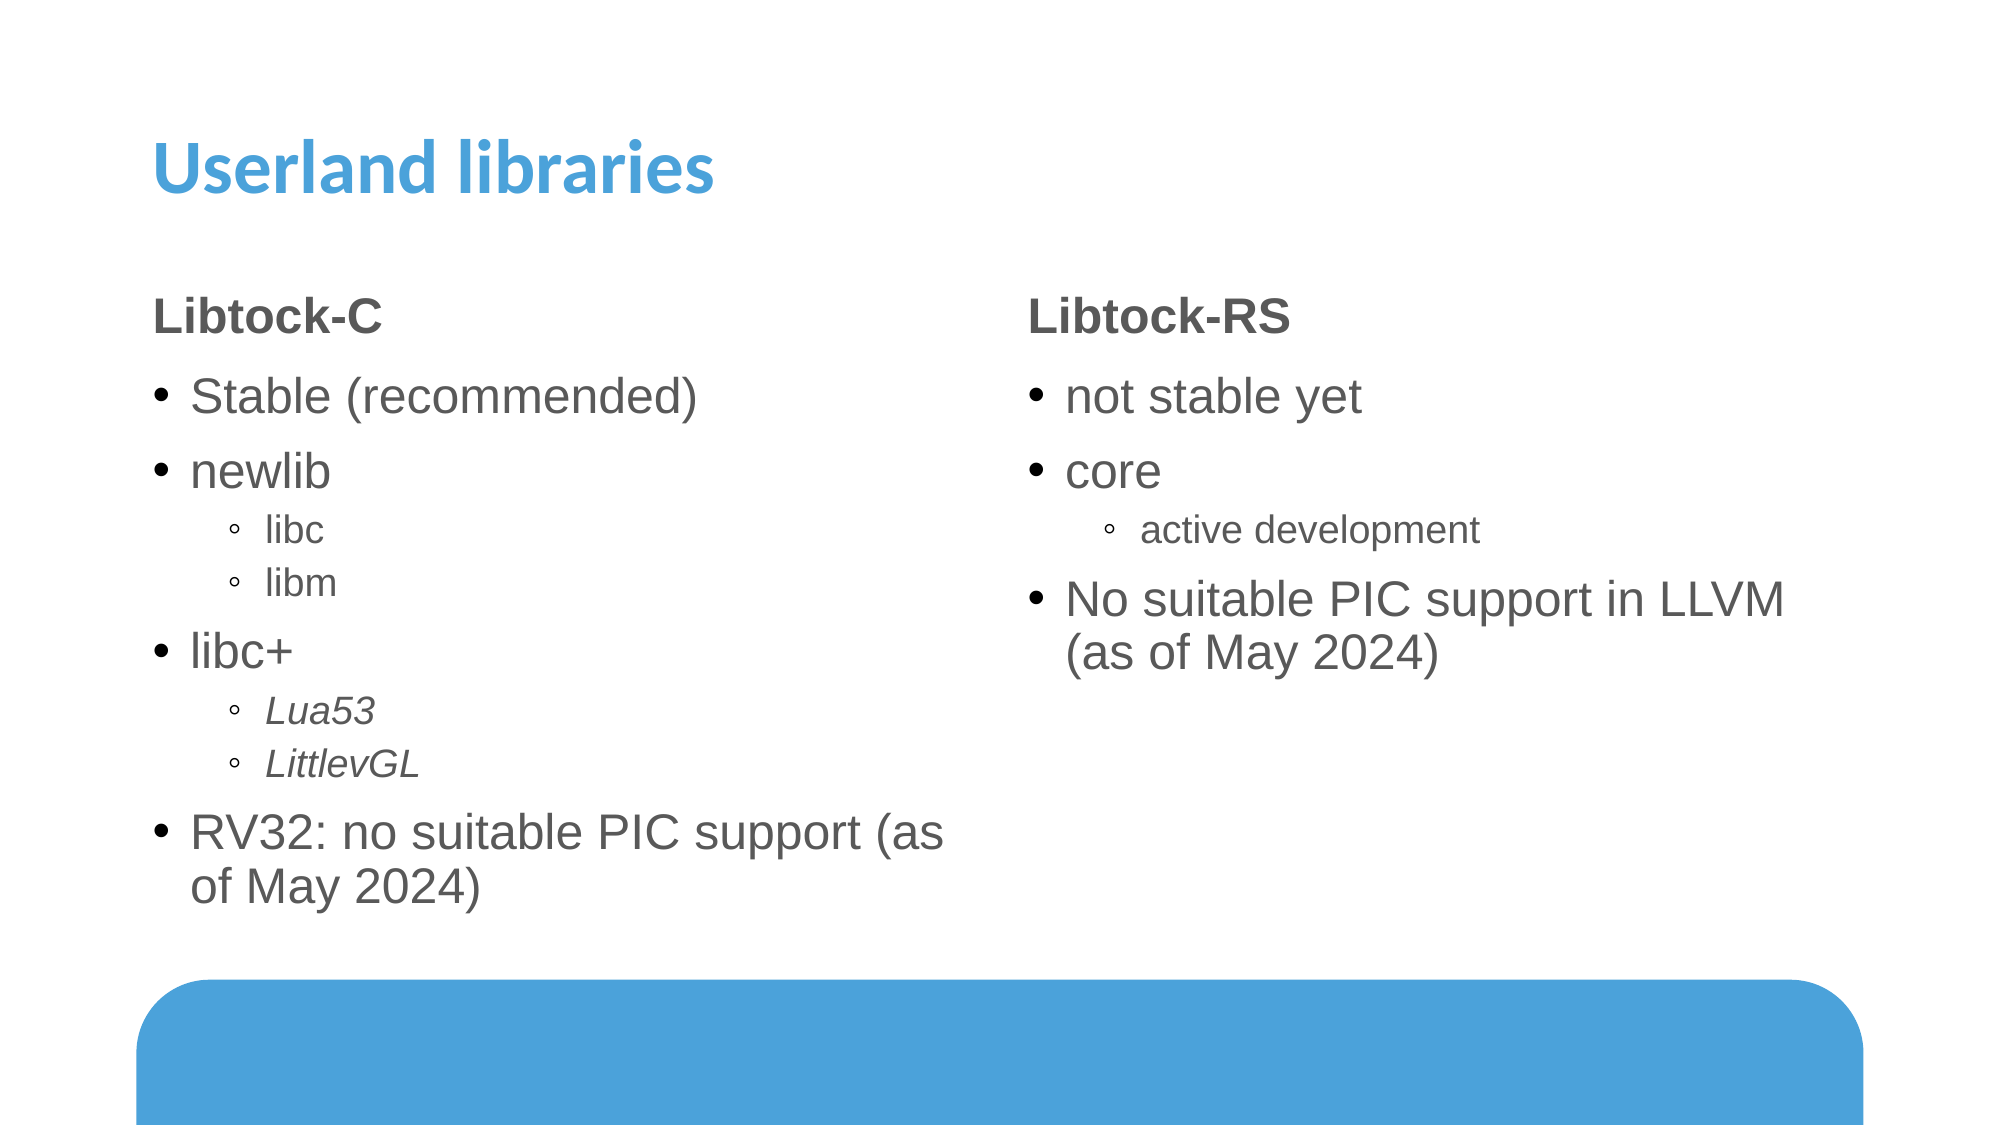

# Userland libraries
Libtock-C
Libtock-RS
Stable (recommended)
newlib
libc
libm
libc+
Lua53
LittlevGL
RV32: no suitable PIC support (as of May 2024)
not stable yet
core
active development
No suitable PIC support in LLVM (as of May 2024)